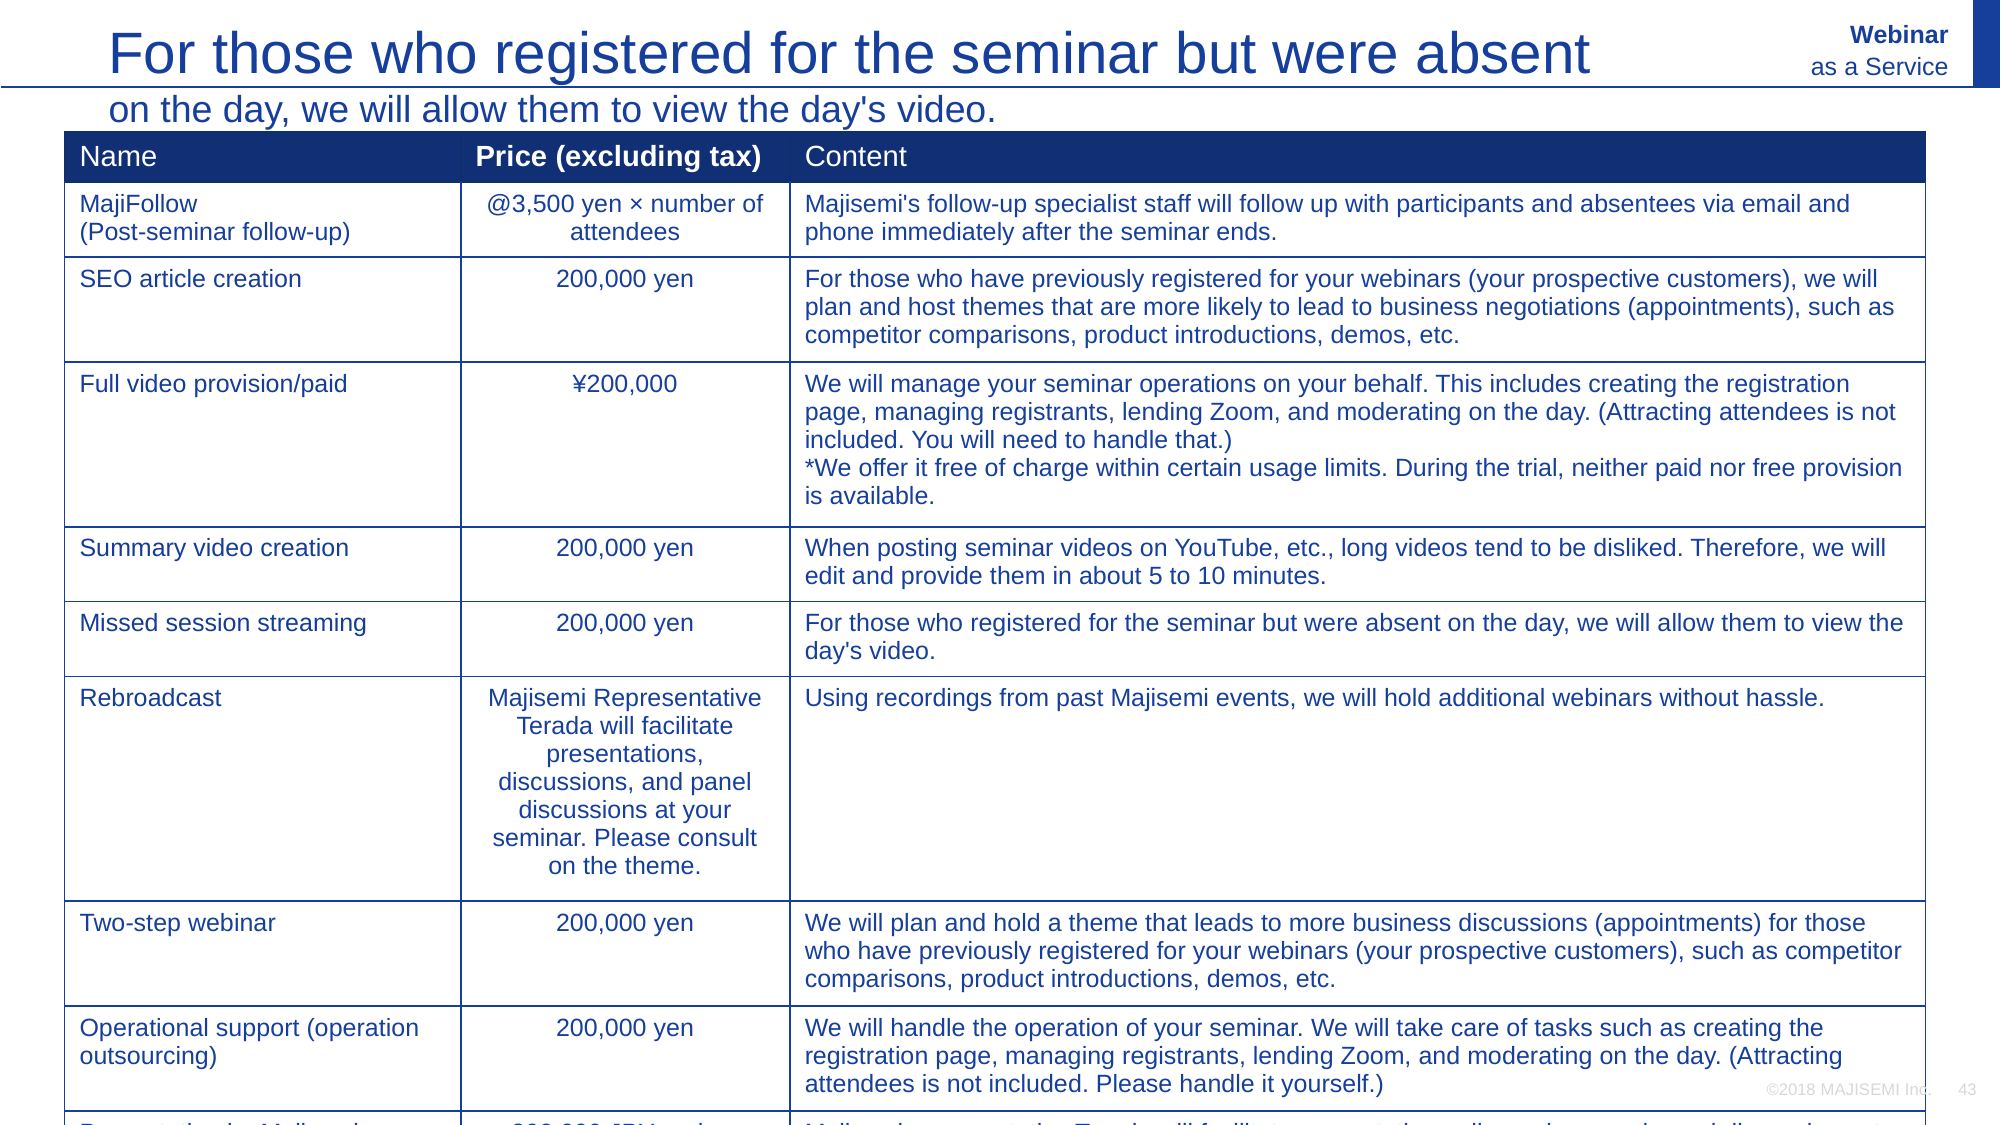

For those who registered for the seminar but were absent on the day, we will allow them to view the day's video.

Webinar
as a Service
| Name | Price (excluding tax) | Content |
| --- | --- | --- |
| MajiFollow (Post-seminar follow-up) | @3,500 yen × number of attendees | Majisemi's follow-up specialist staff will follow up with participants and absentees via email and phone immediately after the seminar ends. |
| SEO article creation | 200,000 yen | For those who have previously registered for your webinars (your prospective customers), we will plan and host themes that are more likely to lead to business negotiations (appointments), such as competitor comparisons, product introductions, demos, etc. |
| Full video provision/paid | ¥200,000 | We will manage your seminar operations on your behalf. This includes creating the registration page, managing registrants, lending Zoom, and moderating on the day. (Attracting attendees is not included. You will need to handle that.) \*We offer it free of charge within certain usage limits. During the trial, neither paid nor free provision is available. |
| Summary video creation | 200,000 yen | When posting seminar videos on YouTube, etc., long videos tend to be disliked. Therefore, we will edit and provide them in about 5 to 10 minutes. |
| Missed session streaming | 200,000 yen | For those who registered for the seminar but were absent on the day, we will allow them to view the day's video. |
| Rebroadcast | Majisemi Representative Terada will facilitate presentations, discussions, and panel discussions at your seminar. Please consult on the theme. | Using recordings from past Majisemi events, we will hold additional webinars without hassle. |
| Two-step webinar | 200,000 yen | We will plan and hold a theme that leads to more business discussions (appointments) for those who have previously registered for your webinars (your prospective customers), such as competitor comparisons, product introductions, demos, etc. |
| Operational support (operation outsourcing) | 200,000 yen | We will handle the operation of your seminar. We will take care of tasks such as creating the registration page, managing registrants, lending Zoom, and moderating on the day. (Attracting attendees is not included. Please handle it yourself.) |
| Presentation by Majisemi representative Terada Presentation at your seminar | 300,000 JPY and up \*1 SEO article creation and summary video creation can be conducted up to 4 times a year. Additional options can be purchased for more. | Majisemi representative Terada will facilitate presentations, discussions, and panel discussions at your seminar. Please consult with us regarding the theme. |
| \*3 Includes monthly activity costs for Majifollow Plus. A success fee of 30,000 yen per appointment is charged separately. | \*4 The additional attendee slot gift benefit is granted one year after joining Majisemi Club and every year thereafter in the same month. | "Evangelist AI" Digital Terada, utilizing generative AI, will deliver a keynote speech at your webinar. - Want to give a seminar presentation but don't have time to create the script and slides - No skilled presenters among employees (or they are too busy), so want to outsource the presentation as well |
| SEO video creation | 50,000 JPY per video and up ※In units of 10 sessions, excluding initial costs | This is a strategy to aim for top rankings in YouTube searches and Google video searches. Majisemi will create a custom AI avatar for your company and produce video content explaining terms. Scripts can also be delivered, and blog utilization is possible. |
| Product comparison video creation | 500,000 JPY and up \*Excluding initial costs | We will create a competitive product comparison video to strongly recognize the strengths of your product. Majisemi will create a dedicated AI avatar for your company and produce product comparison video content. Distribution via webinars is also possible. |
©2018 MAJISEMI Inc.
43